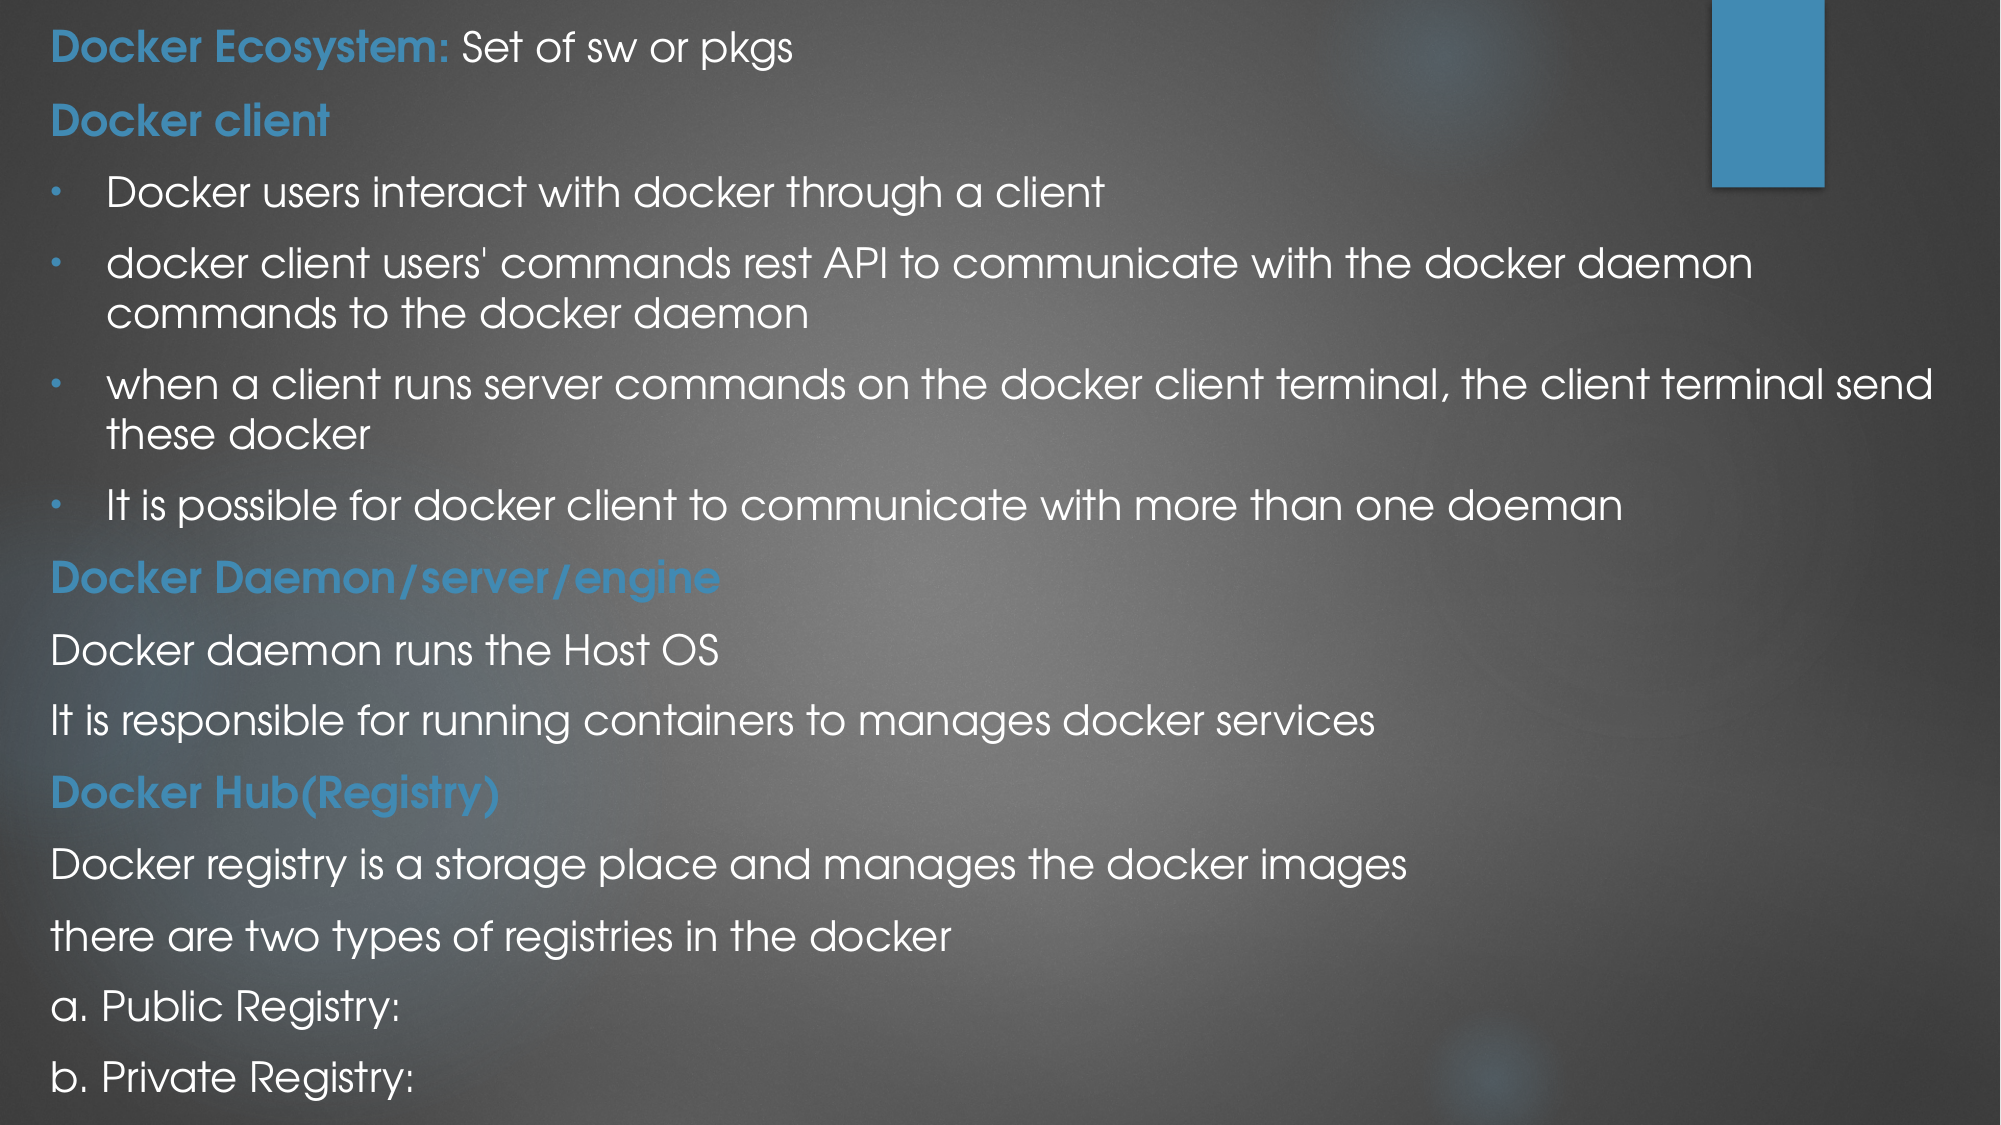

Docker Ecosystem: Set of sw or pkgs
Docker client
Docker users interact with docker through a client
docker client users' commands rest API to communicate with the docker daemon commands to the docker daemon
when a client runs server commands on the docker client terminal, the client terminal send these docker
It is possible for docker client to communicate with more than one doeman
Docker Daemon/server/engine
Docker daemon runs the Host OS
It is responsible for running containers to manages docker services
Docker Hub(Registry)
Docker registry is a storage place and manages the docker images
there are two types of registries in the docker
a. Public Registry:
b. Private Registry: